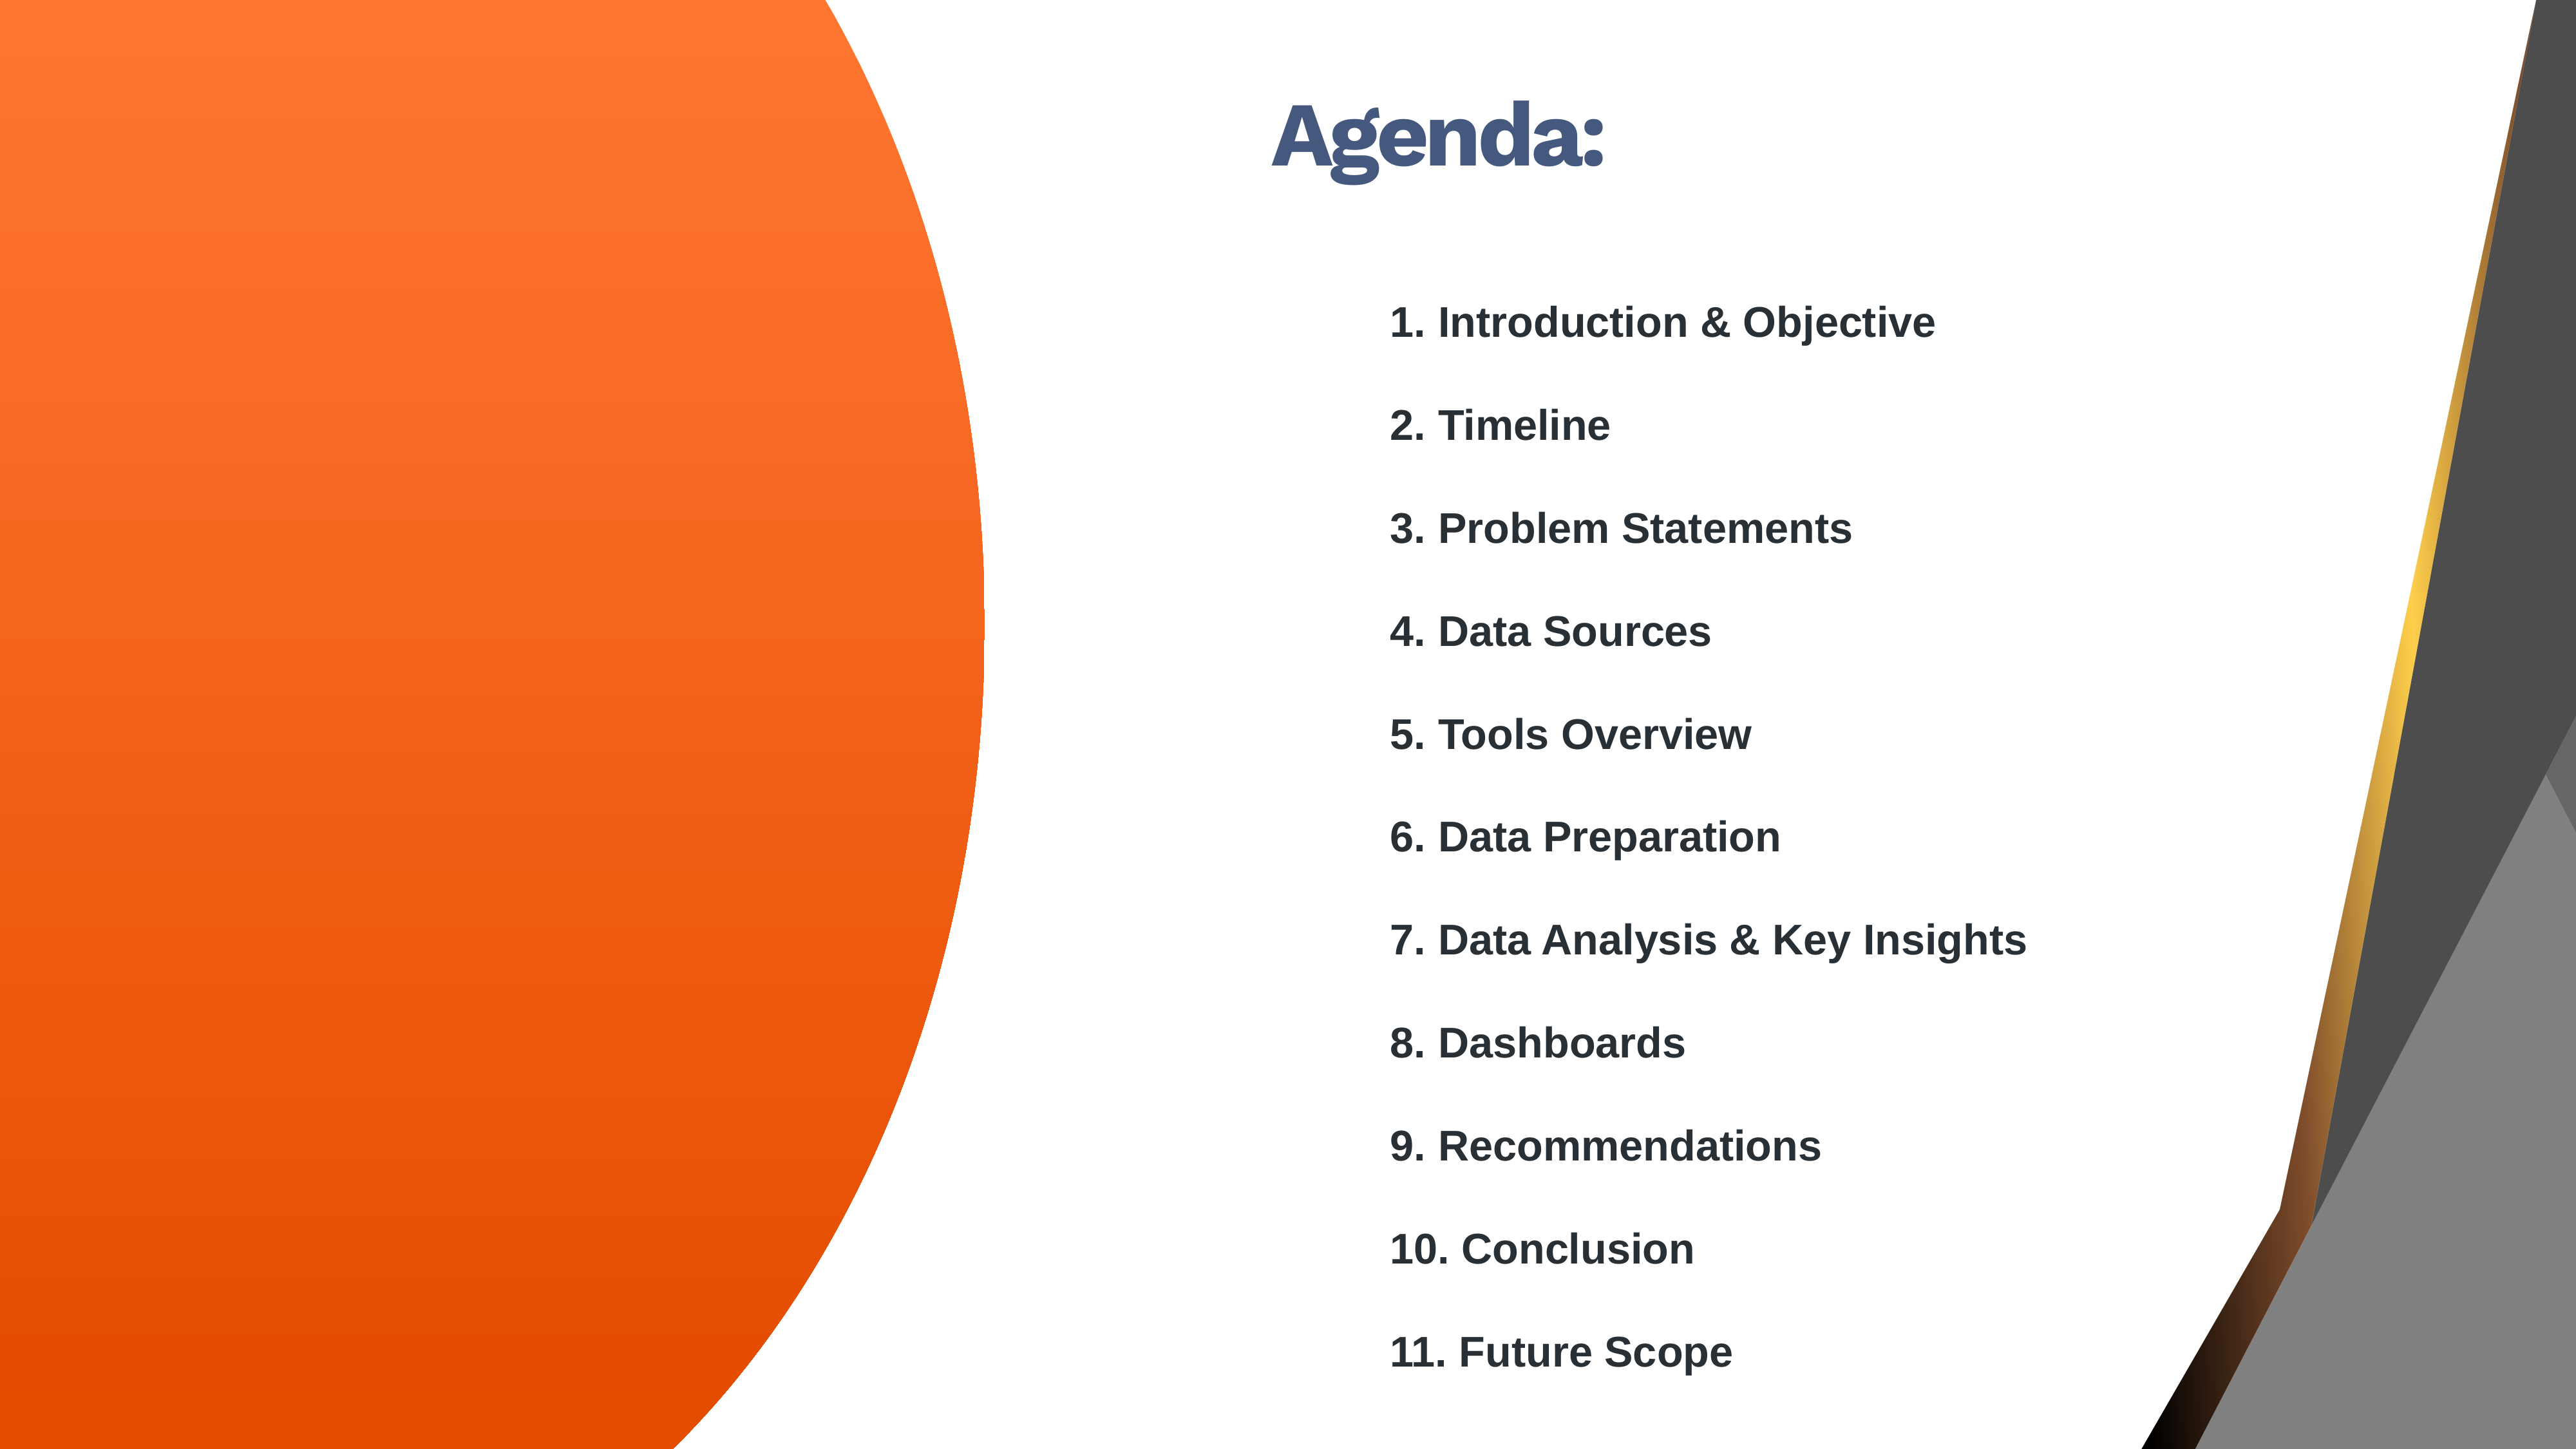

Agenda:
Introduction & Objective
Timeline
Problem Statements
Data Sources
Tools Overview
Data Preparation
Data Analysis & Key Insights
Dashboards
Recommendations
 Conclusion
 Future Scope